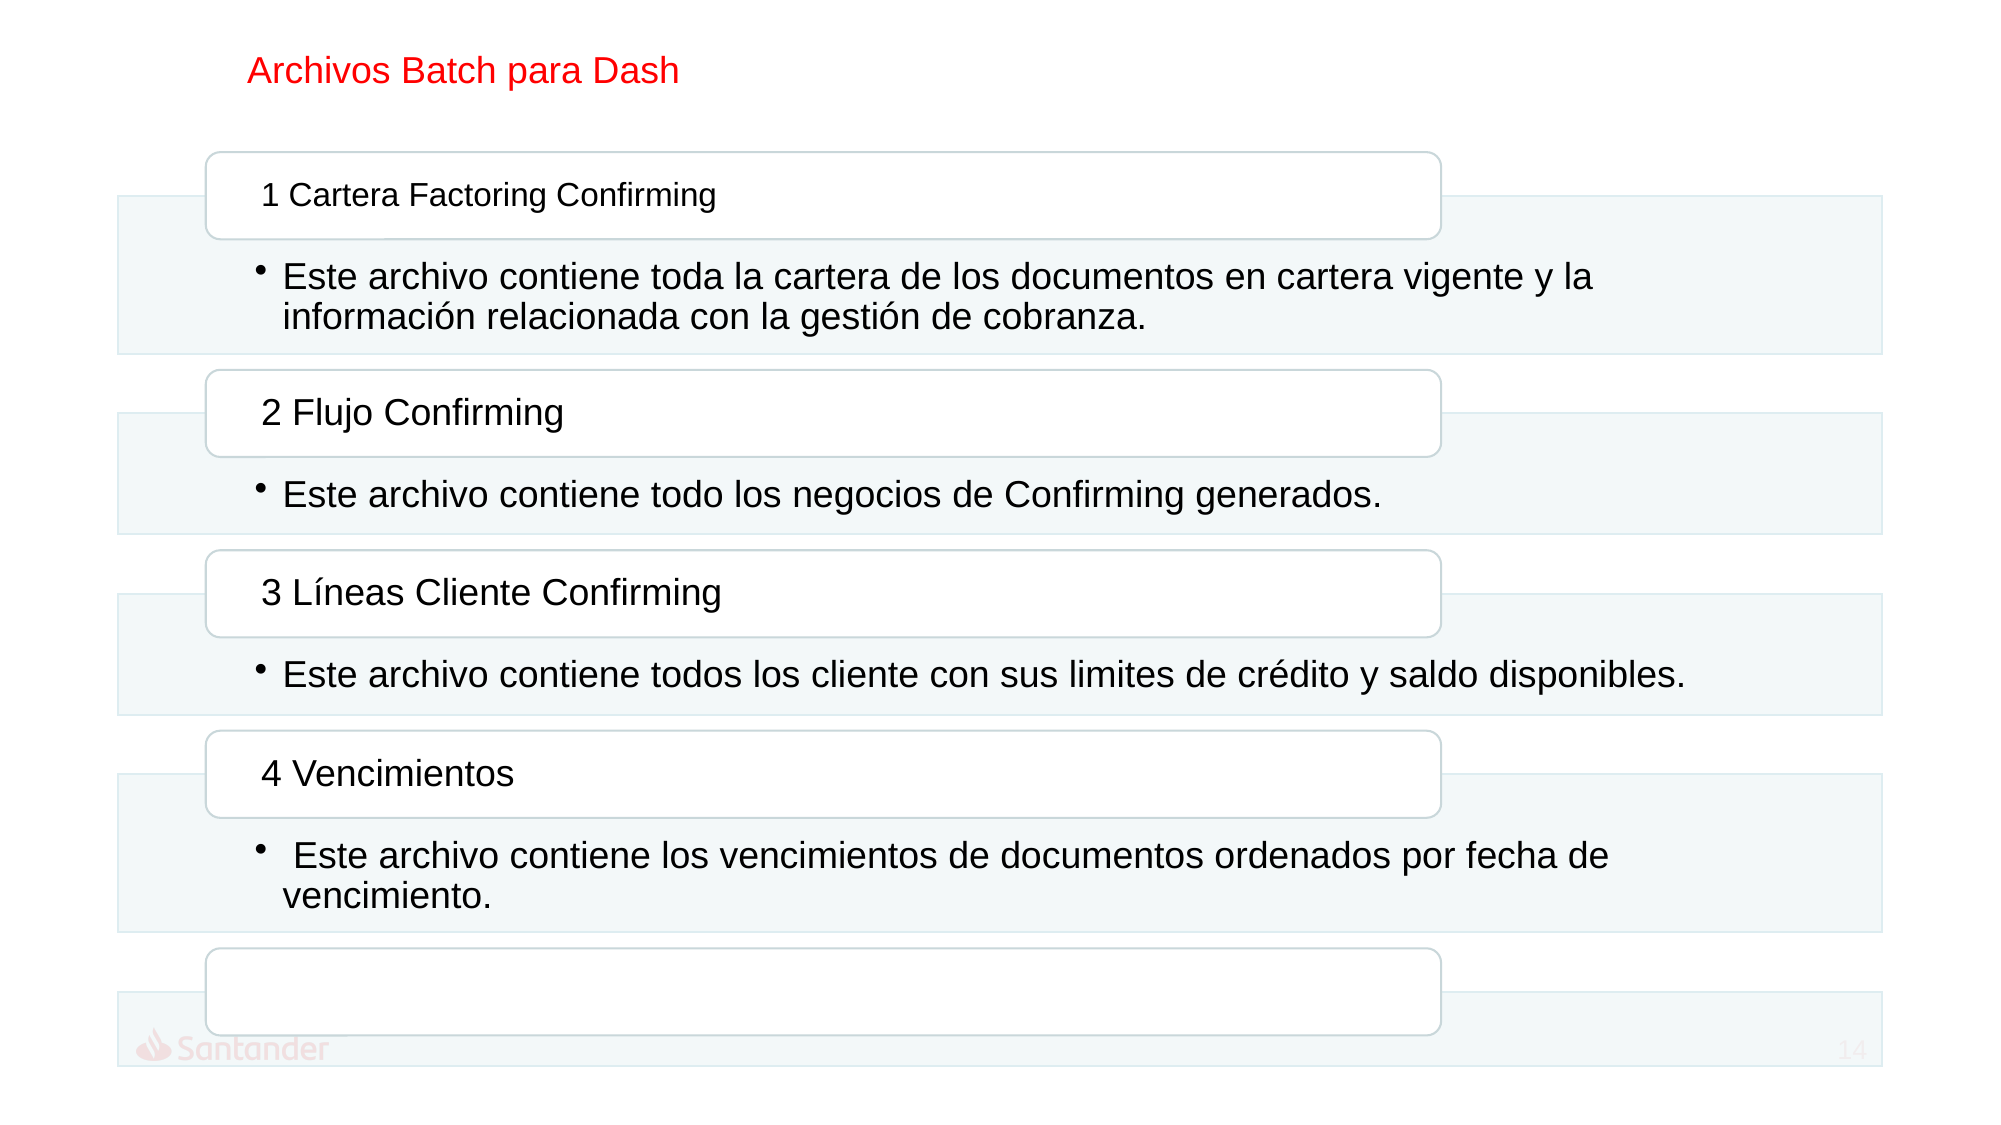

Archivos Batch para Dash
Este archivo contiene toda la cartera de los documentos en cartera vigente y la información relacionada con la gestión de cobranza.
1 Cartera Factoring Confirming
Este archivo contiene todo los negocios de Confirming generados.
2 Flujo Confirming
Este archivo contiene todos los cliente con sus limites de crédito y saldo disponibles.
3 Líneas Cliente Confirming
 Este archivo contiene los vencimientos de documentos ordenados por fecha de vencimiento.
4 Vencimientos

14